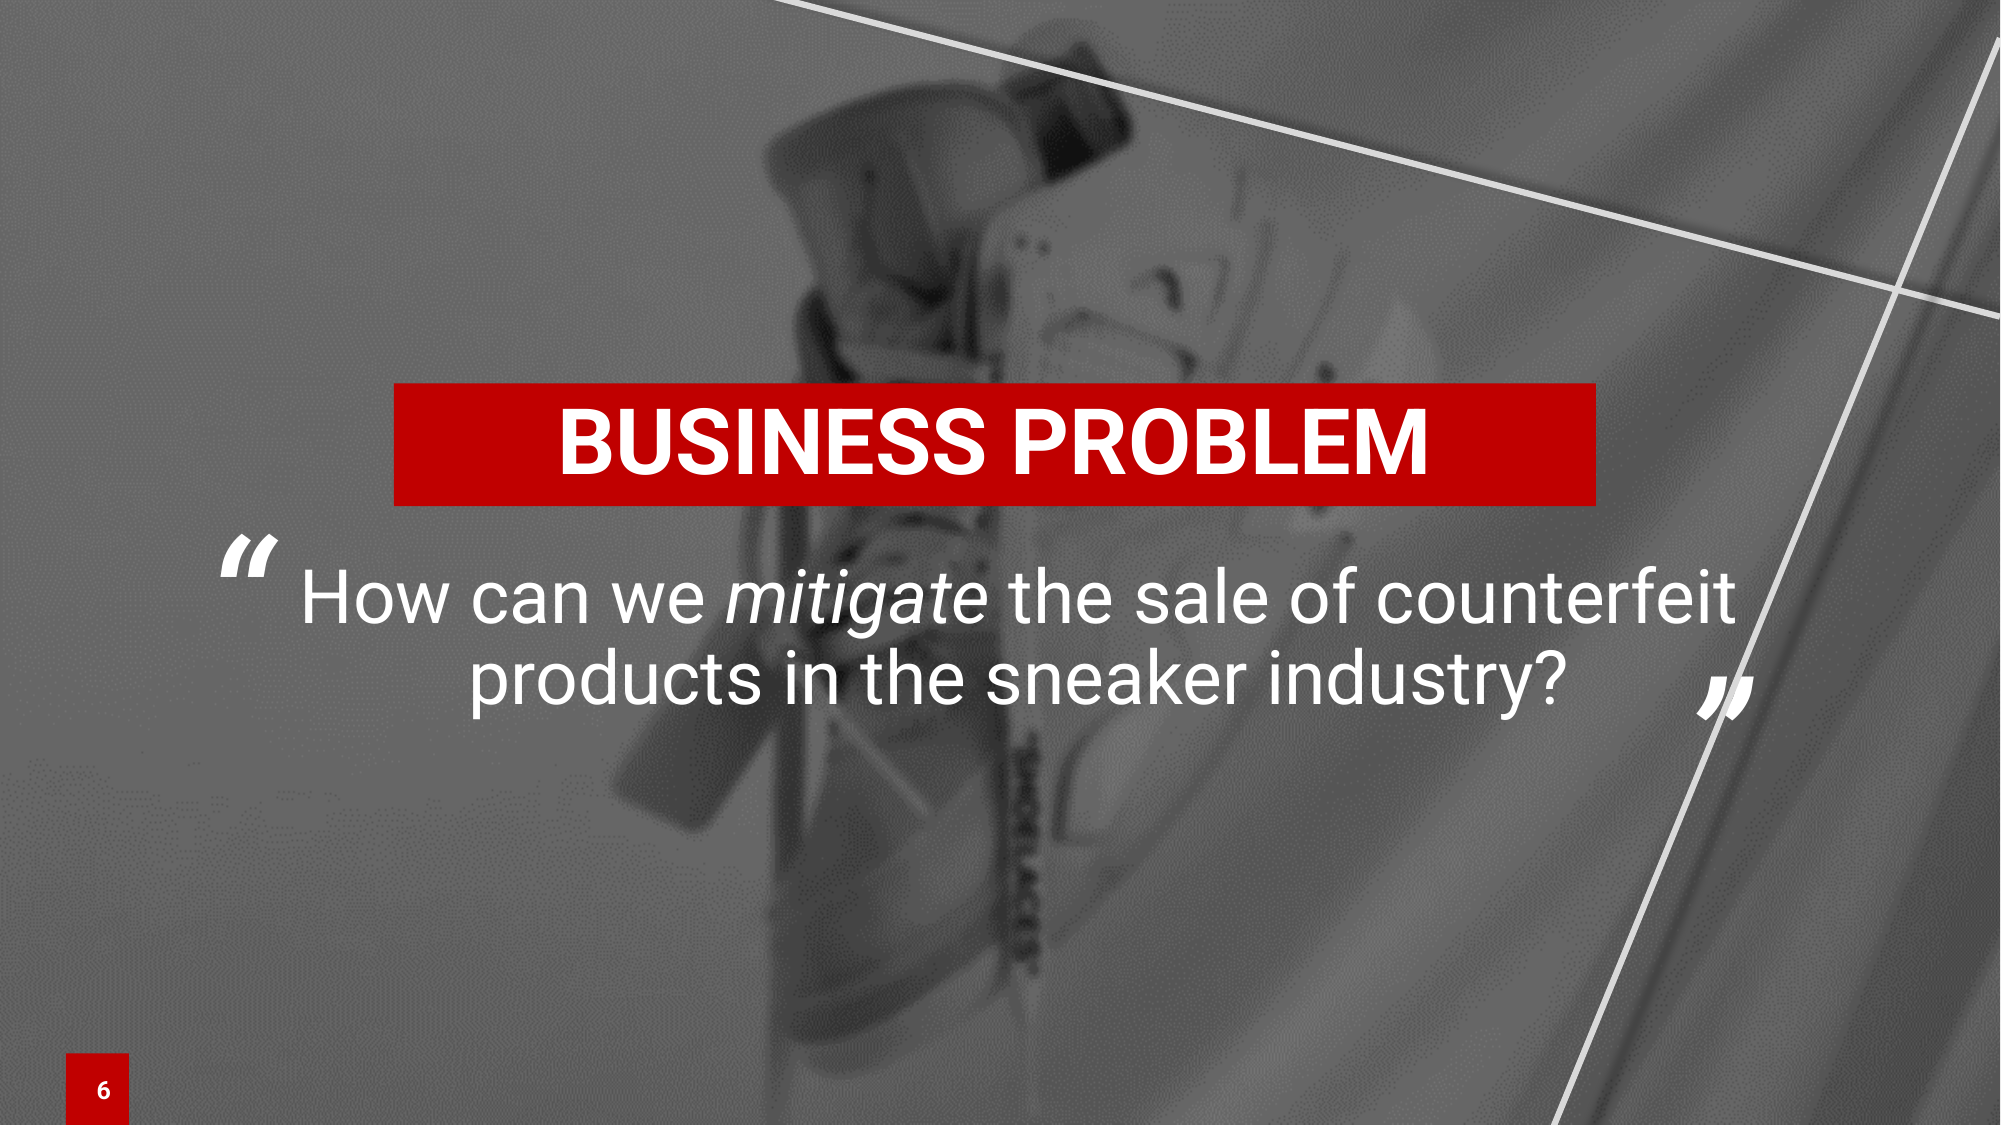

BUSINESS PROBLEM
“
How can we mitigate the sale of counterfeit products in the sneaker industry?
”
7
6